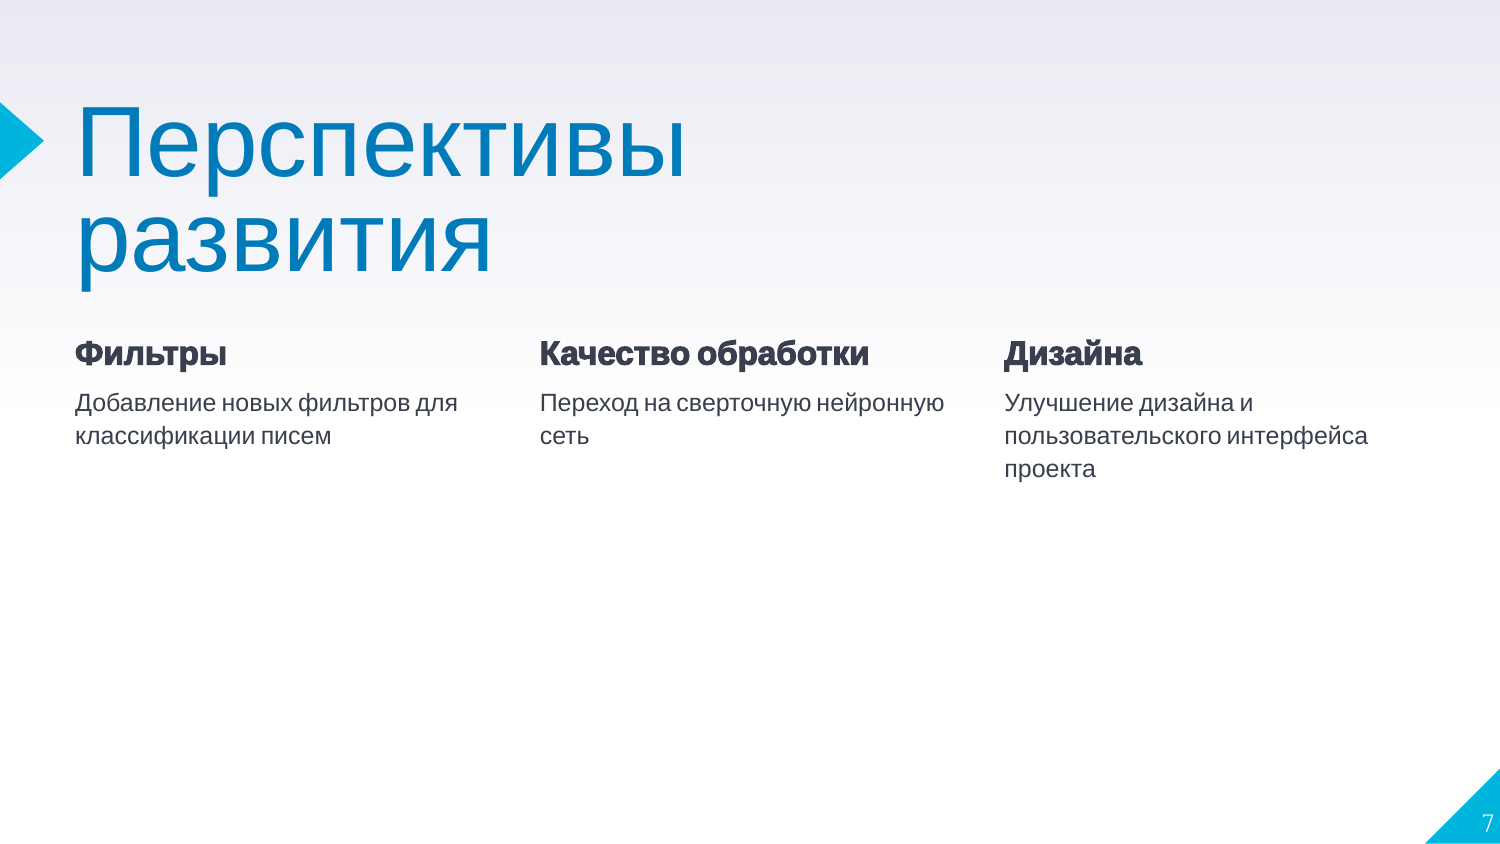

# Перспективы развития
Фильтры
Добавление новых фильтров для классификации писем
Качество обработки
Переход на сверточную нейронную сеть
Дизайна
Улучшение дизайна и пользовательского интерфейса проекта

7